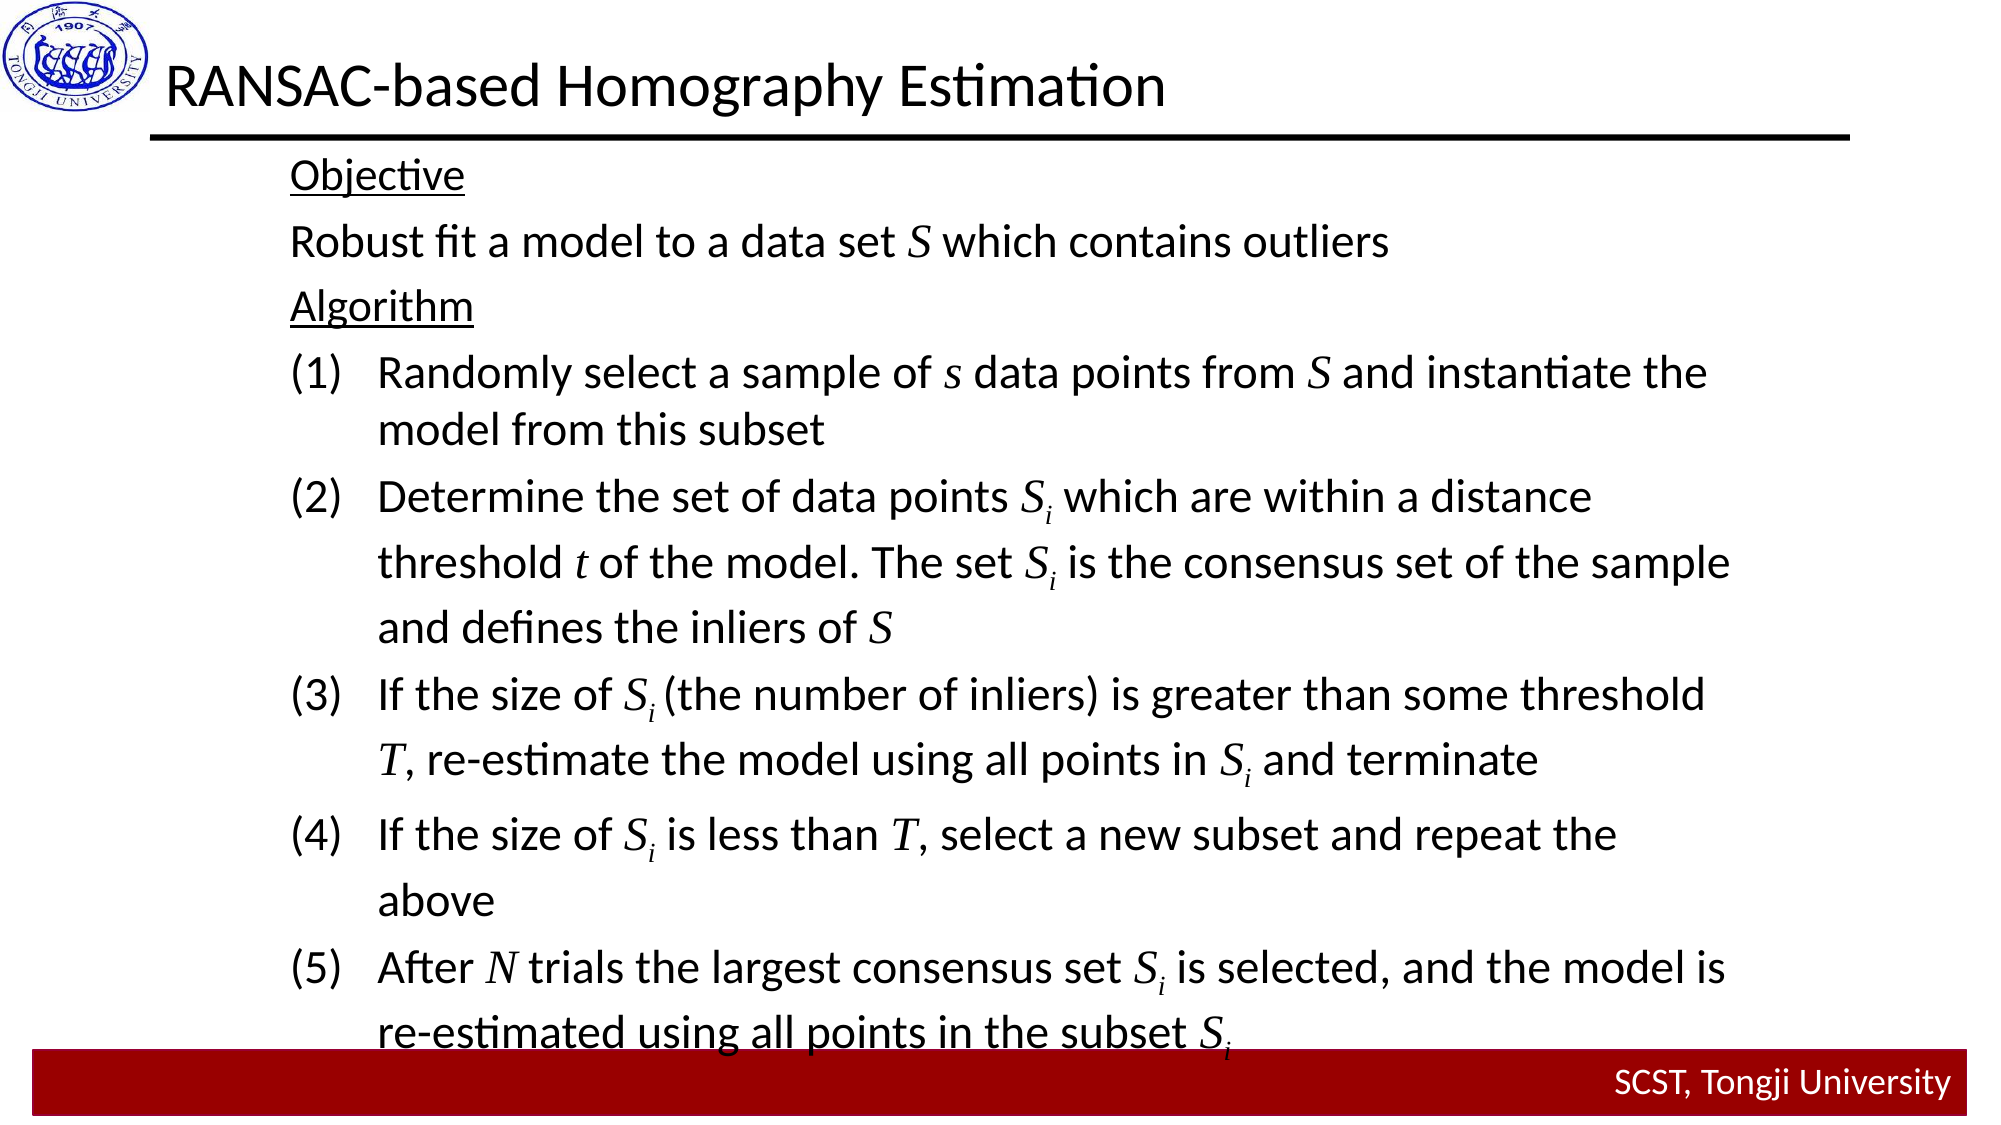

# RANSAC-based Homography Estimation
Objective
Robust fit a model to a data set S which contains outliers
Algorithm
Randomly select a sample of s data points from S and instantiate the model from this subset
Determine the set of data points Si which are within a distance threshold t of the model. The set Si is the consensus set of the sample and defines the inliers of S
If the size of Si (the number of inliers) is greater than some threshold T, re-estimate the model using all points in Si and terminate
If the size of Si is less than T, select a new subset and repeat the above
After N trials the largest consensus set Si is selected, and the model is re-estimated using all points in the subset Si